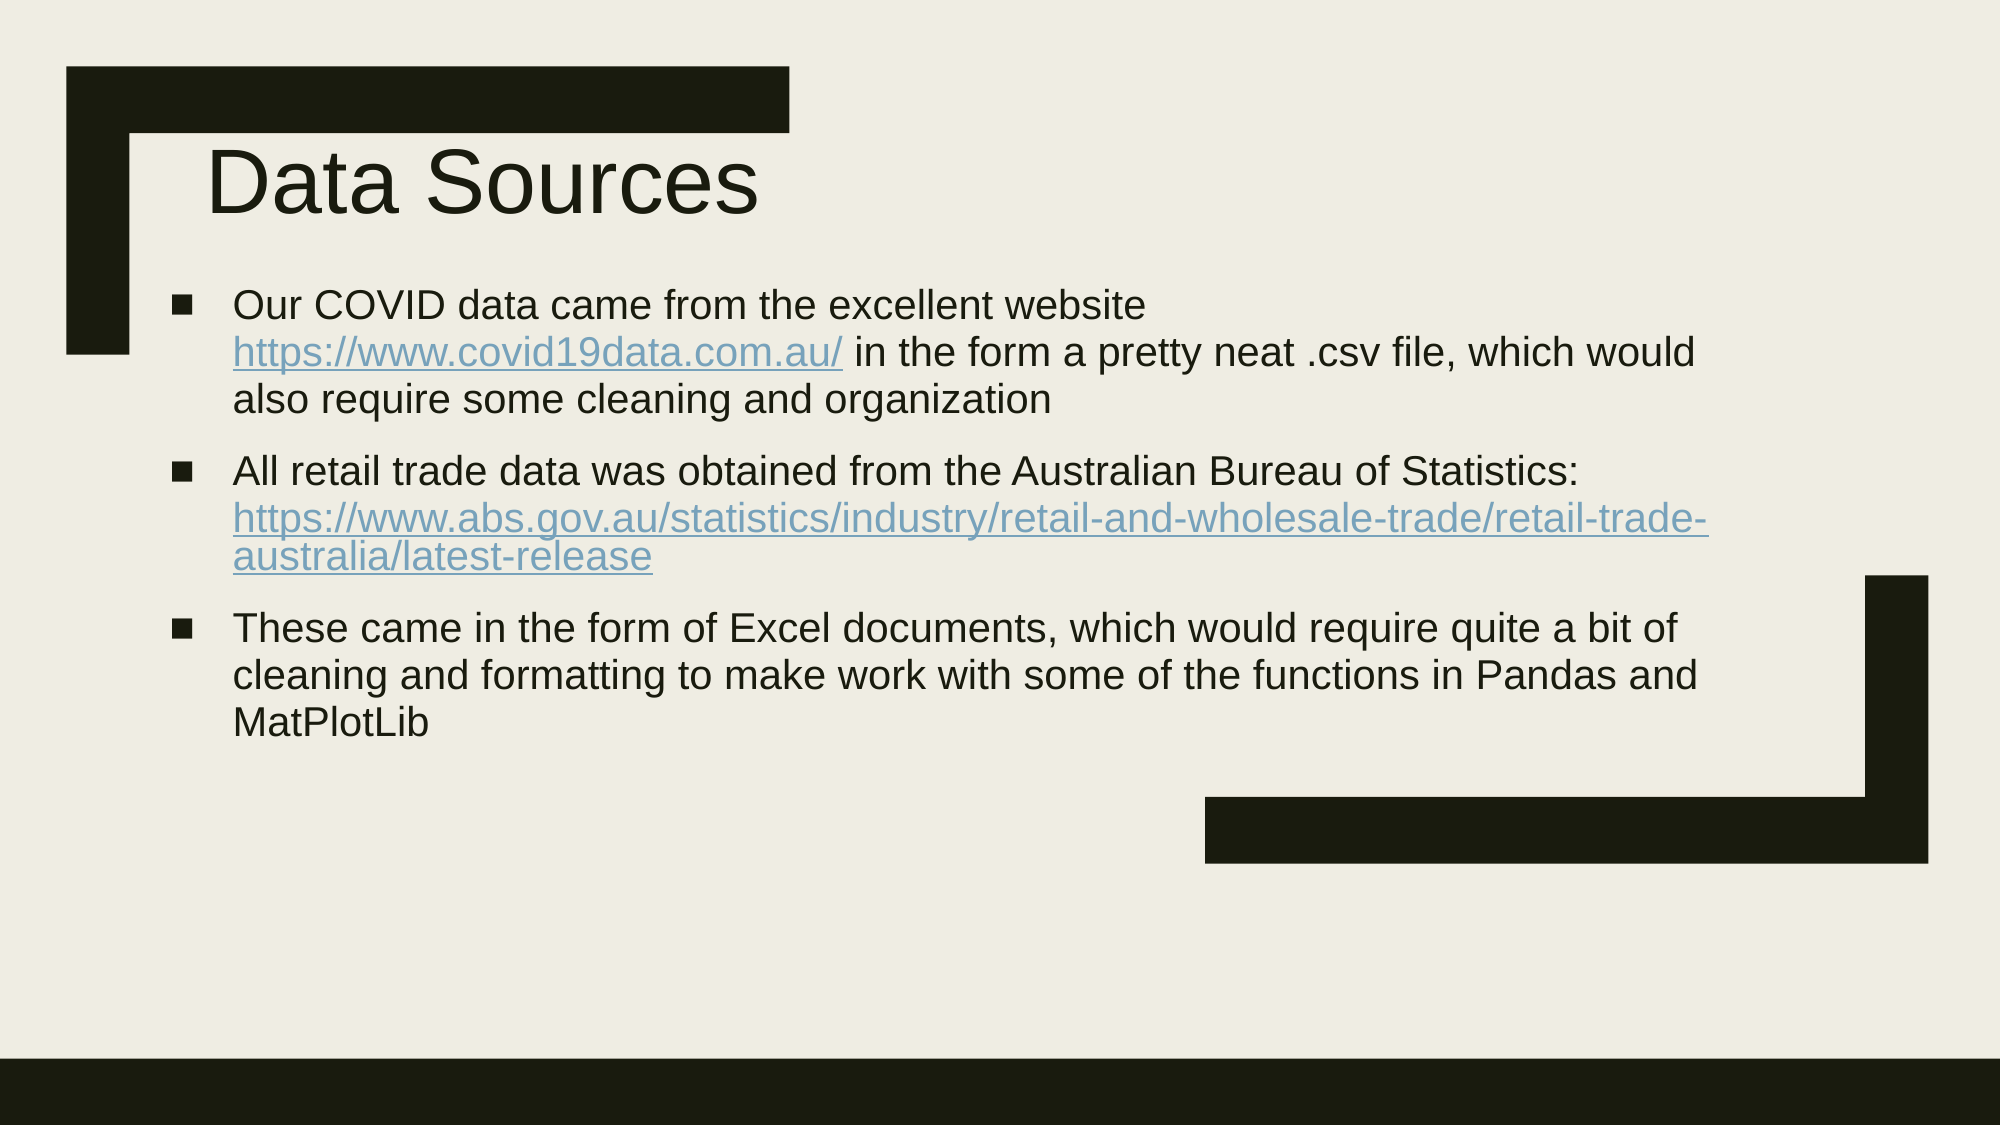

# Data Sources
Our COVID data came from the excellent website https://www.covid19data.com.au/ in the form a pretty neat .csv file, which would also require some cleaning and organization
All retail trade data was obtained from the Australian Bureau of Statistics: https://www.abs.gov.au/statistics/industry/retail-and-wholesale-trade/retail-trade-australia/latest-release
These came in the form of Excel documents, which would require quite a bit of cleaning and formatting to make work with some of the functions in Pandas and MatPlotLib